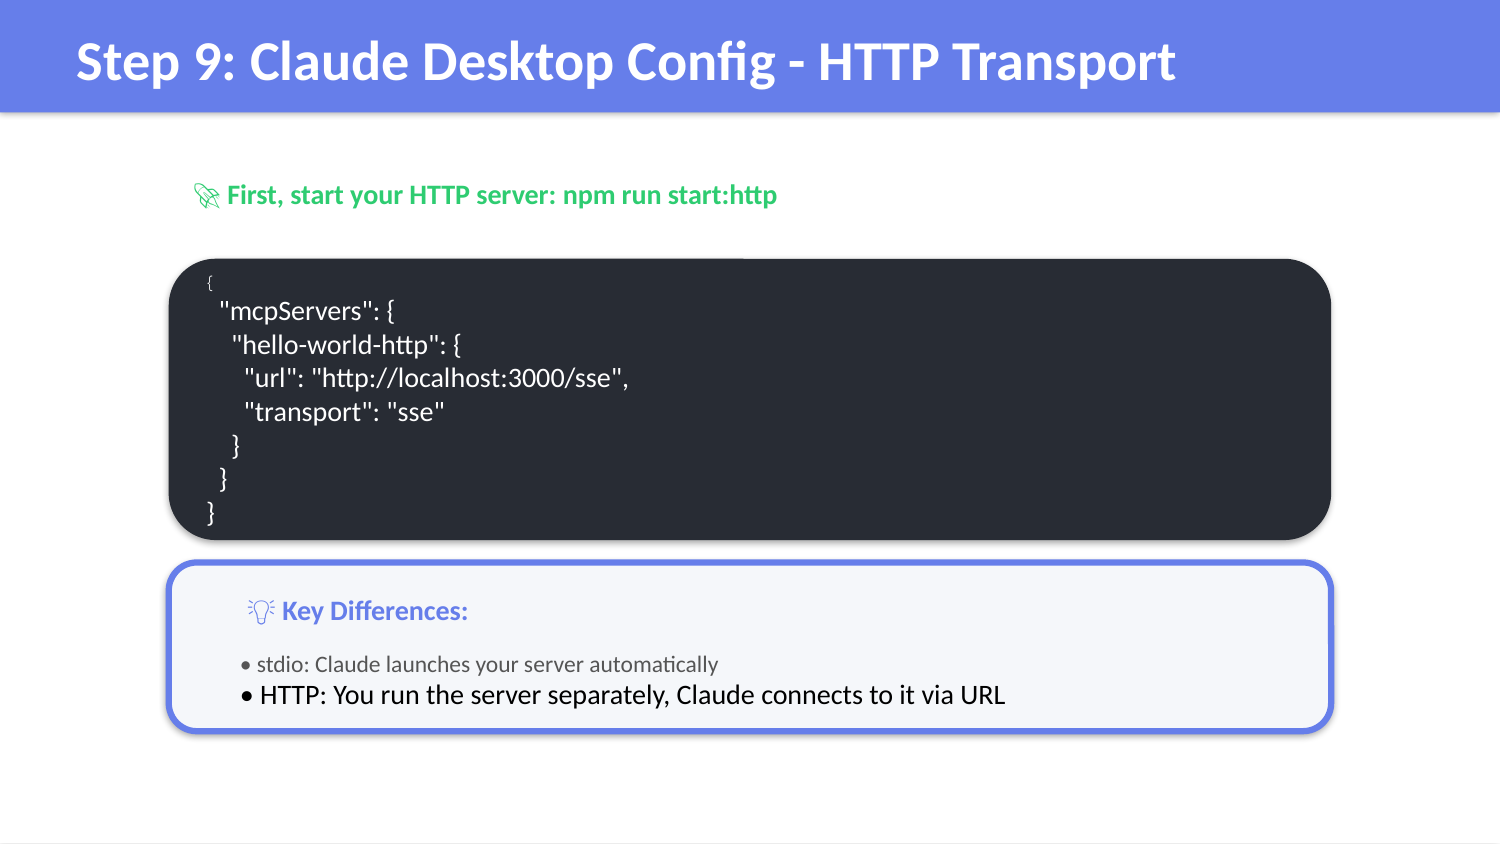

Step 9: Claude Desktop Config - HTTP Transport
🚀 First, start your HTTP server: npm run start:http

{
  "mcpServers": {
    "hello-world-http": {
      "url": "http://localhost:3000/sse",
      "transport": "sse"
    }
  }
}

💡 Key Differences:
• stdio: Claude launches your server automatically
• HTTP: You run the server separately, Claude connects to it via URL